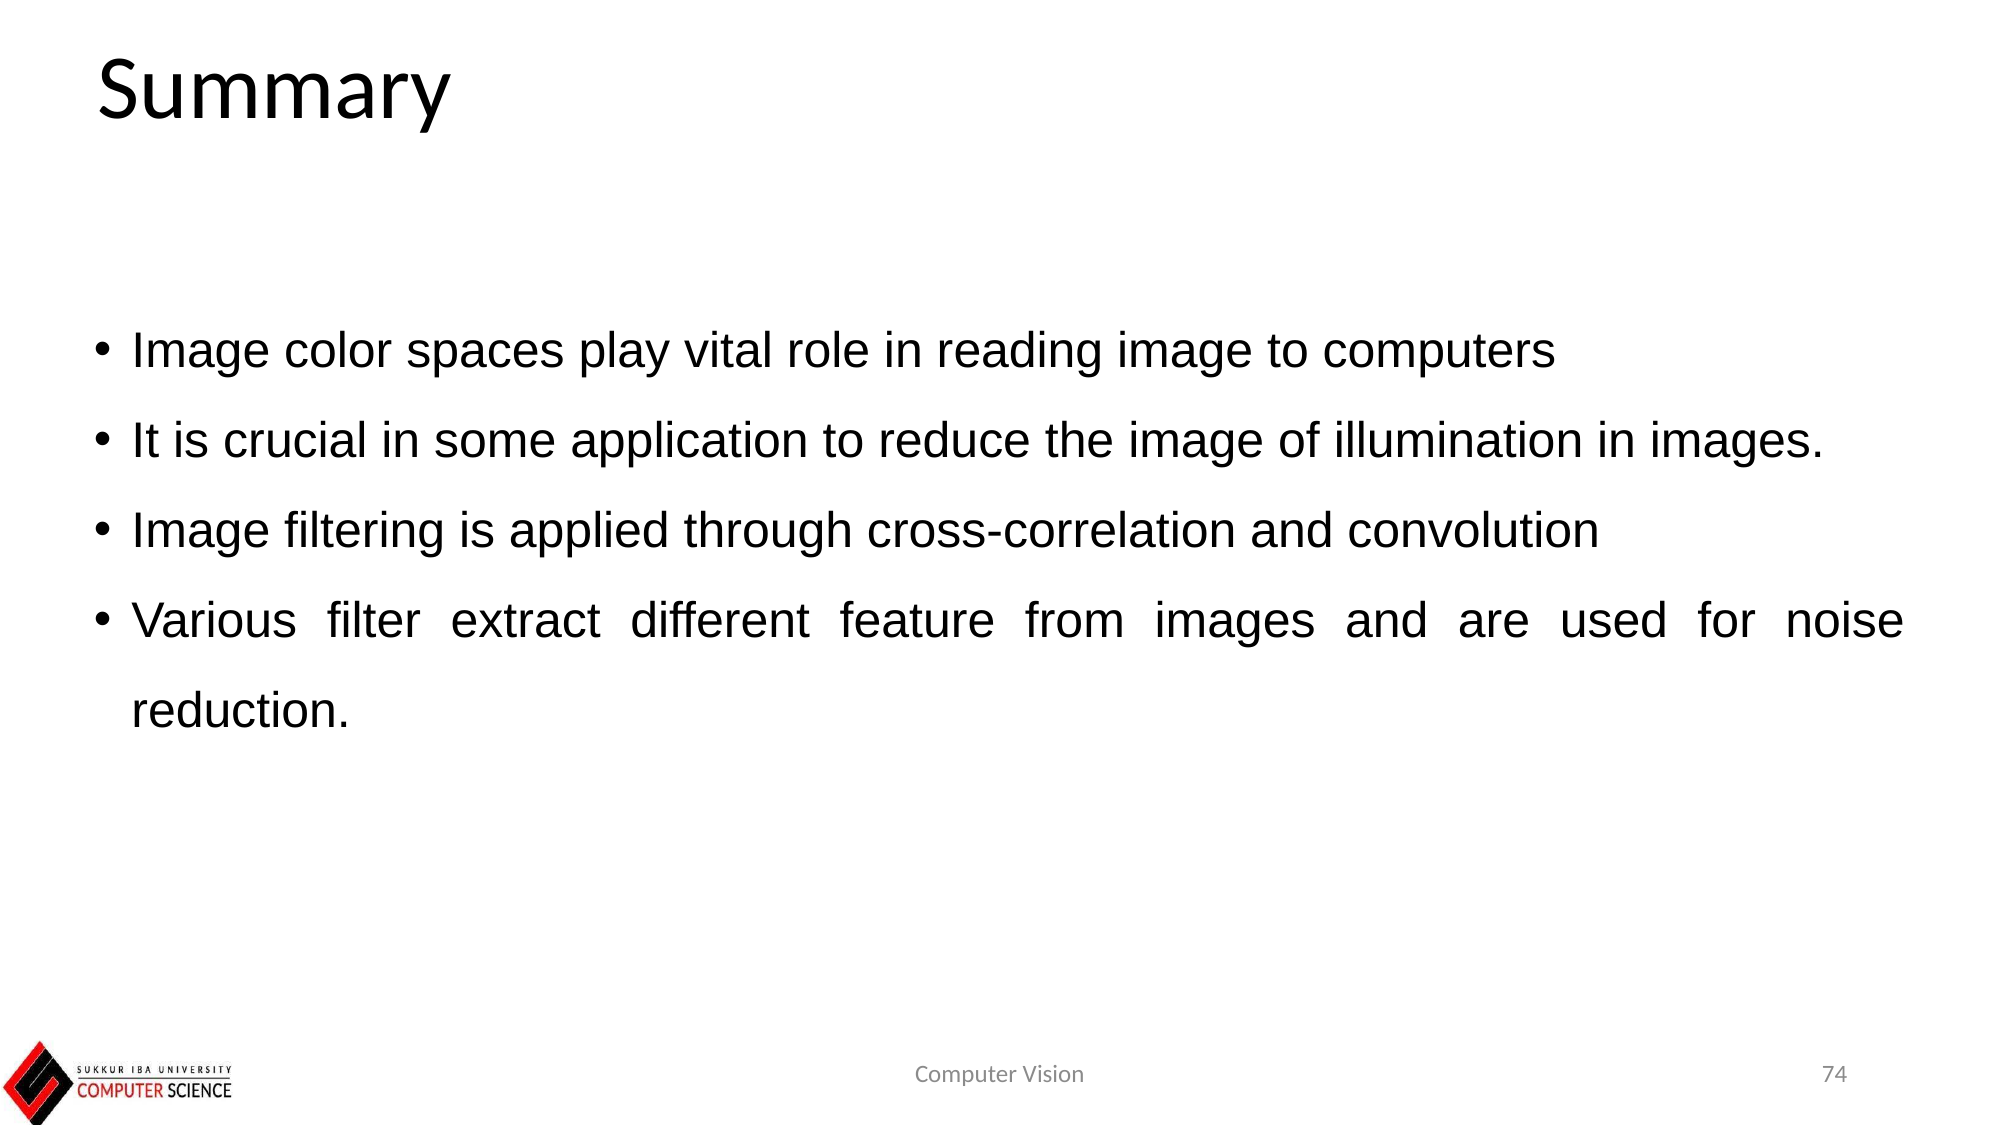

# Summary
Image color spaces play vital role in reading image to computers
It is crucial in some application to reduce the image of illumination in images.
Image filtering is applied through cross-correlation and convolution
Various filter extract different feature from images and are used for noise reduction.

Computer Vision
74